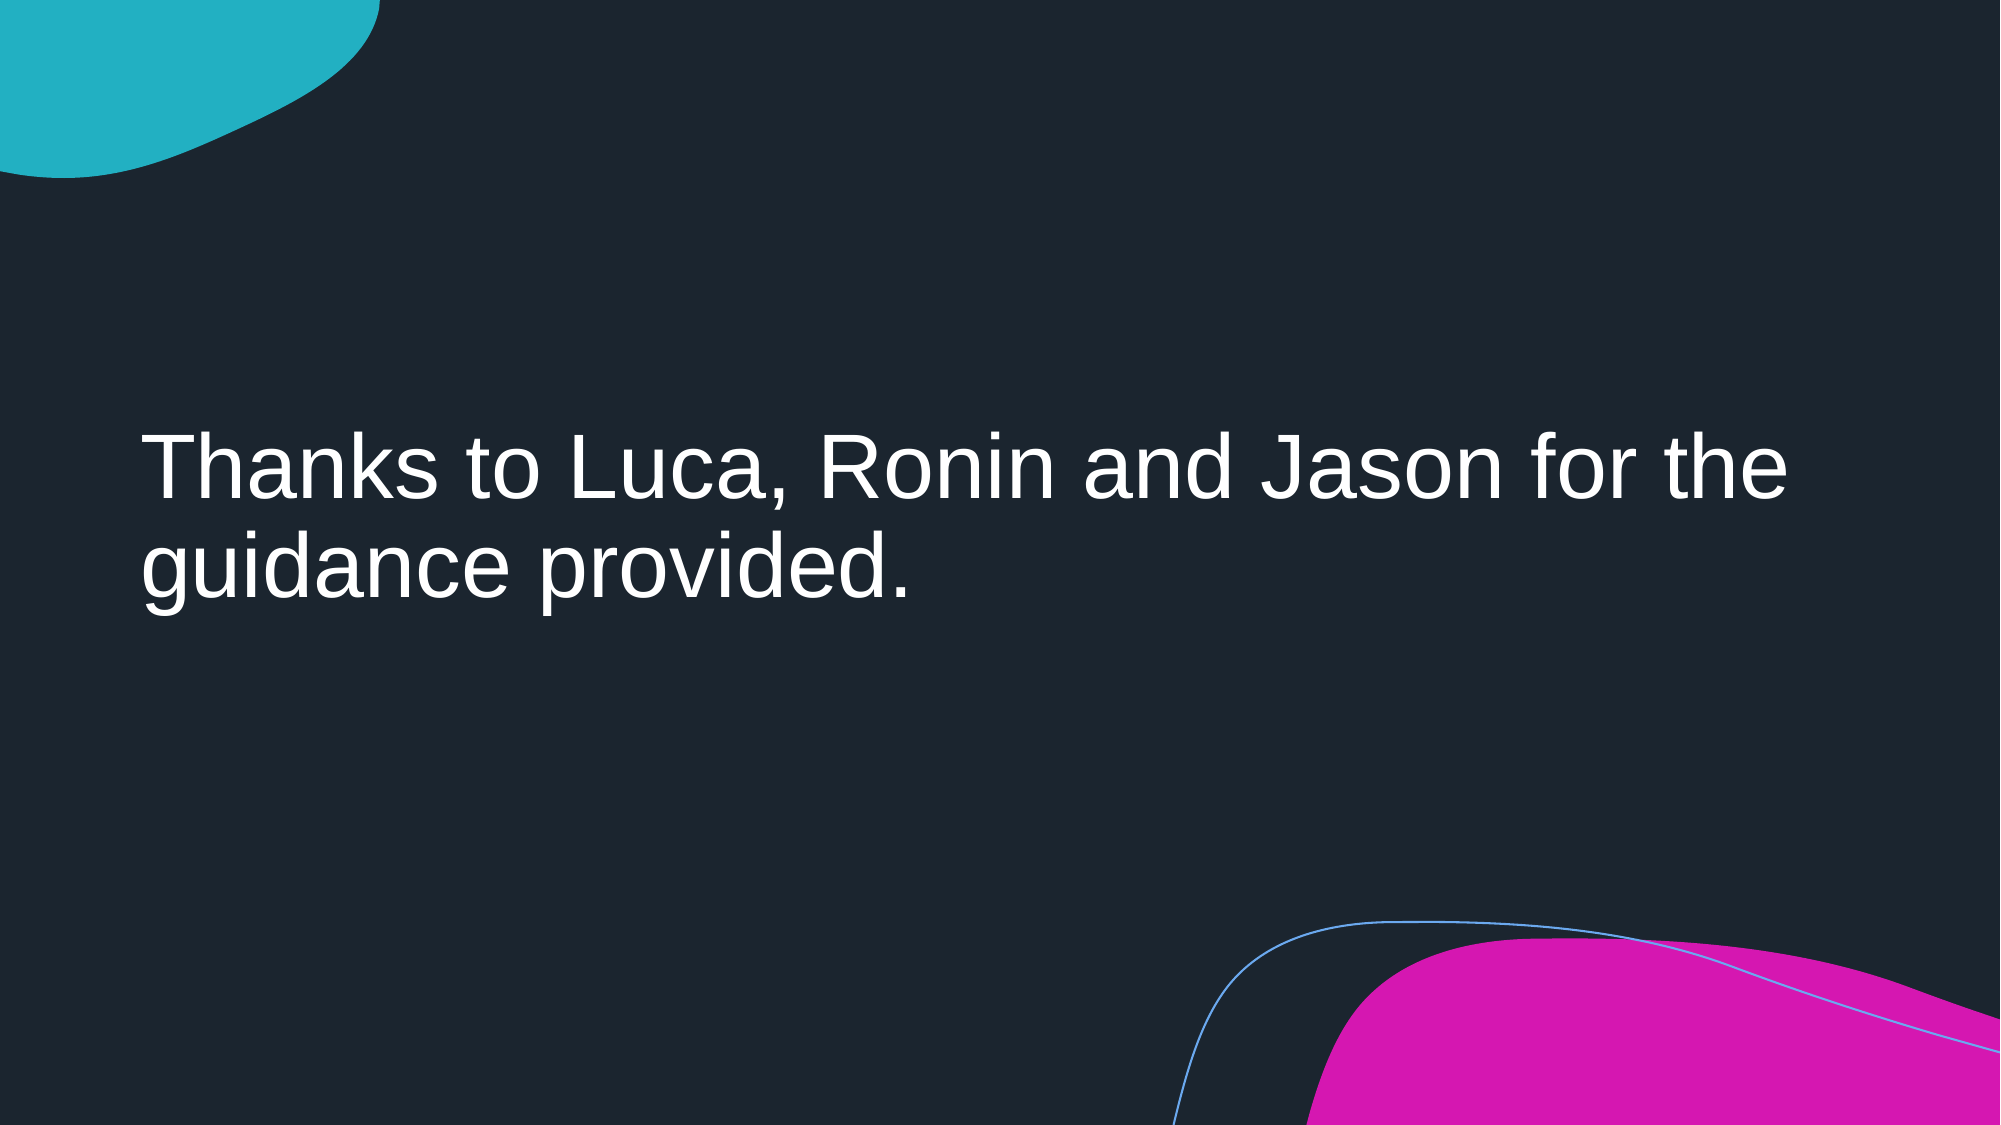

# Thanks to Luca, Ronin and Jason for the guidance provided.